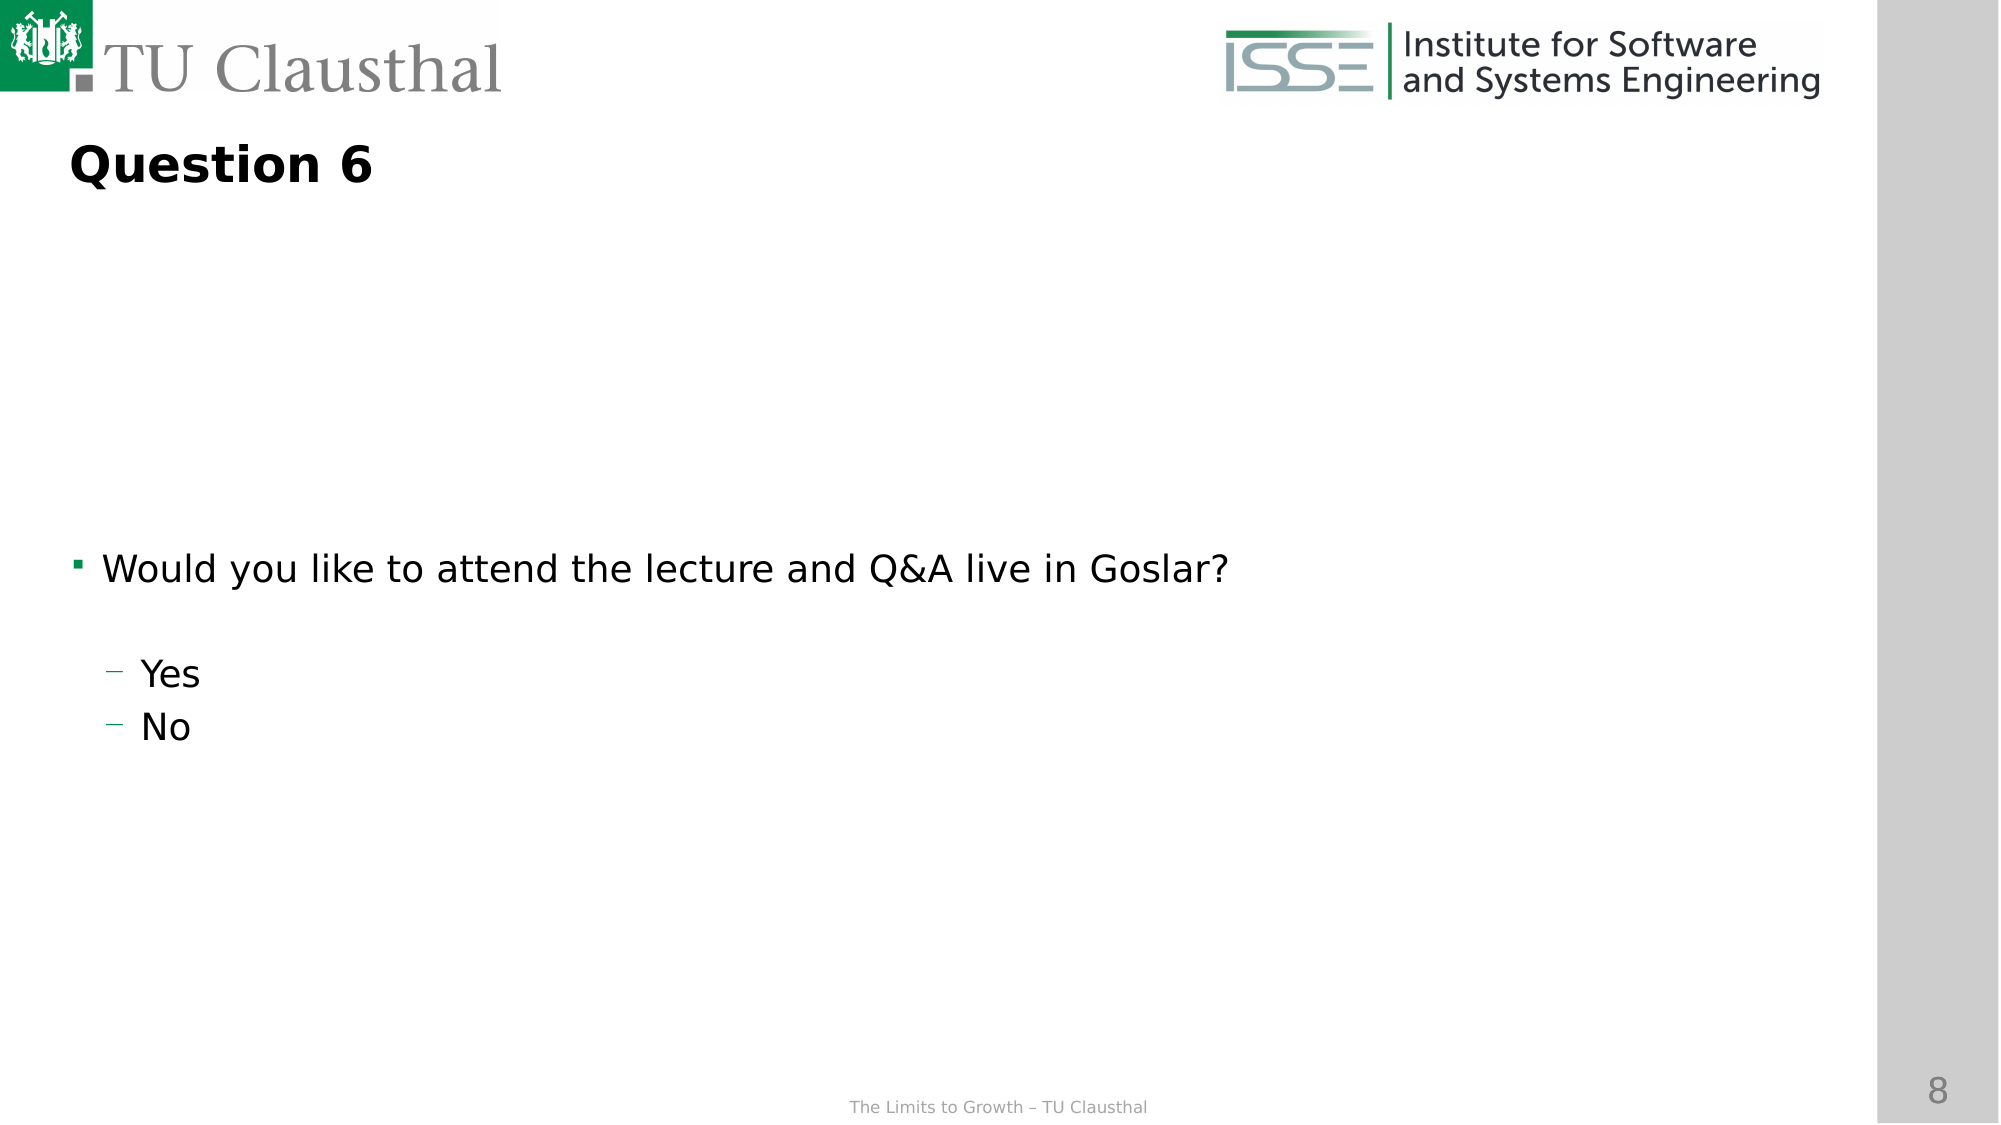

Question 6

Would you like to attend the lecture and Q&A live in Goslar?

Yes
No